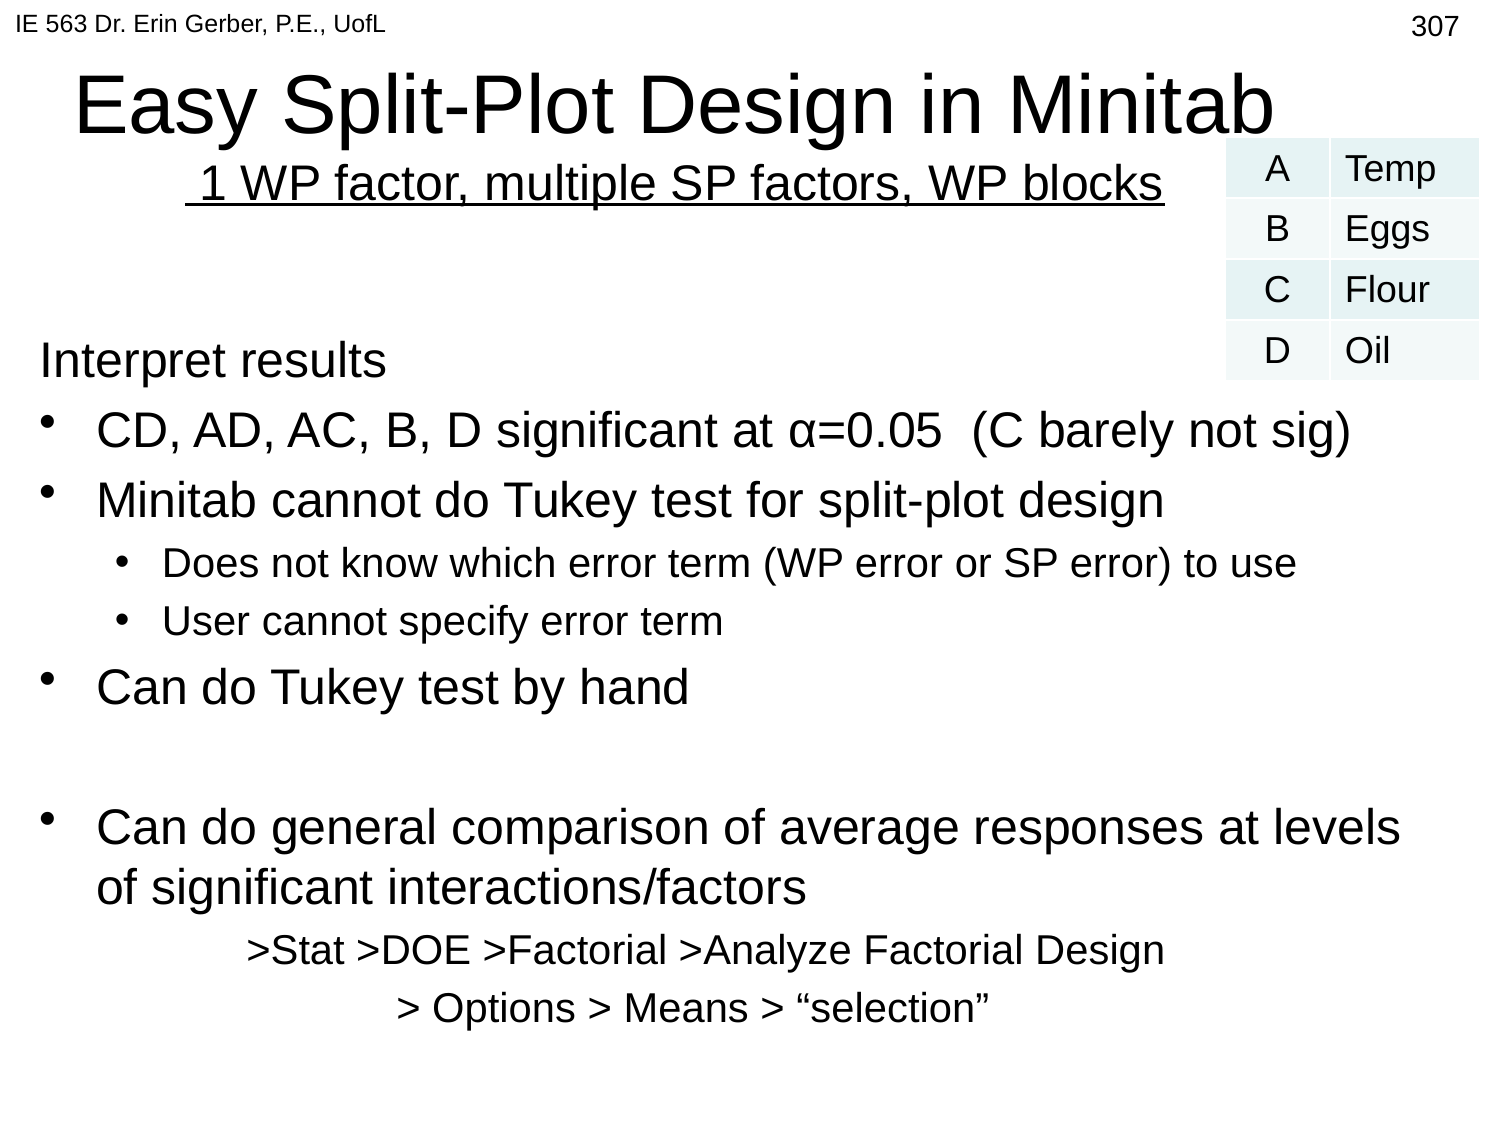

IE 563 Dr. Erin Gerber, P.E., UofL
307
# Easy Split-Plot Design in Minitab 1 WP factor, multiple SP factors, WP blocks
| A | Temp |
| --- | --- |
| B | Eggs |
| C | Flour |
| D | Oil |
Interpret results
CD, AD, AC, B, D significant at α=0.05  (C barely not sig)
Minitab cannot do Tukey test for split-plot design
Does not know which error term (WP error or SP error) to use
User cannot specify error term
Can do Tukey test by hand

Can do general comparison of average responses at levels of significant interactions/factors
		>Stat >DOE >Factorial >Analyze Factorial Design
			> Options > Means > “selection”